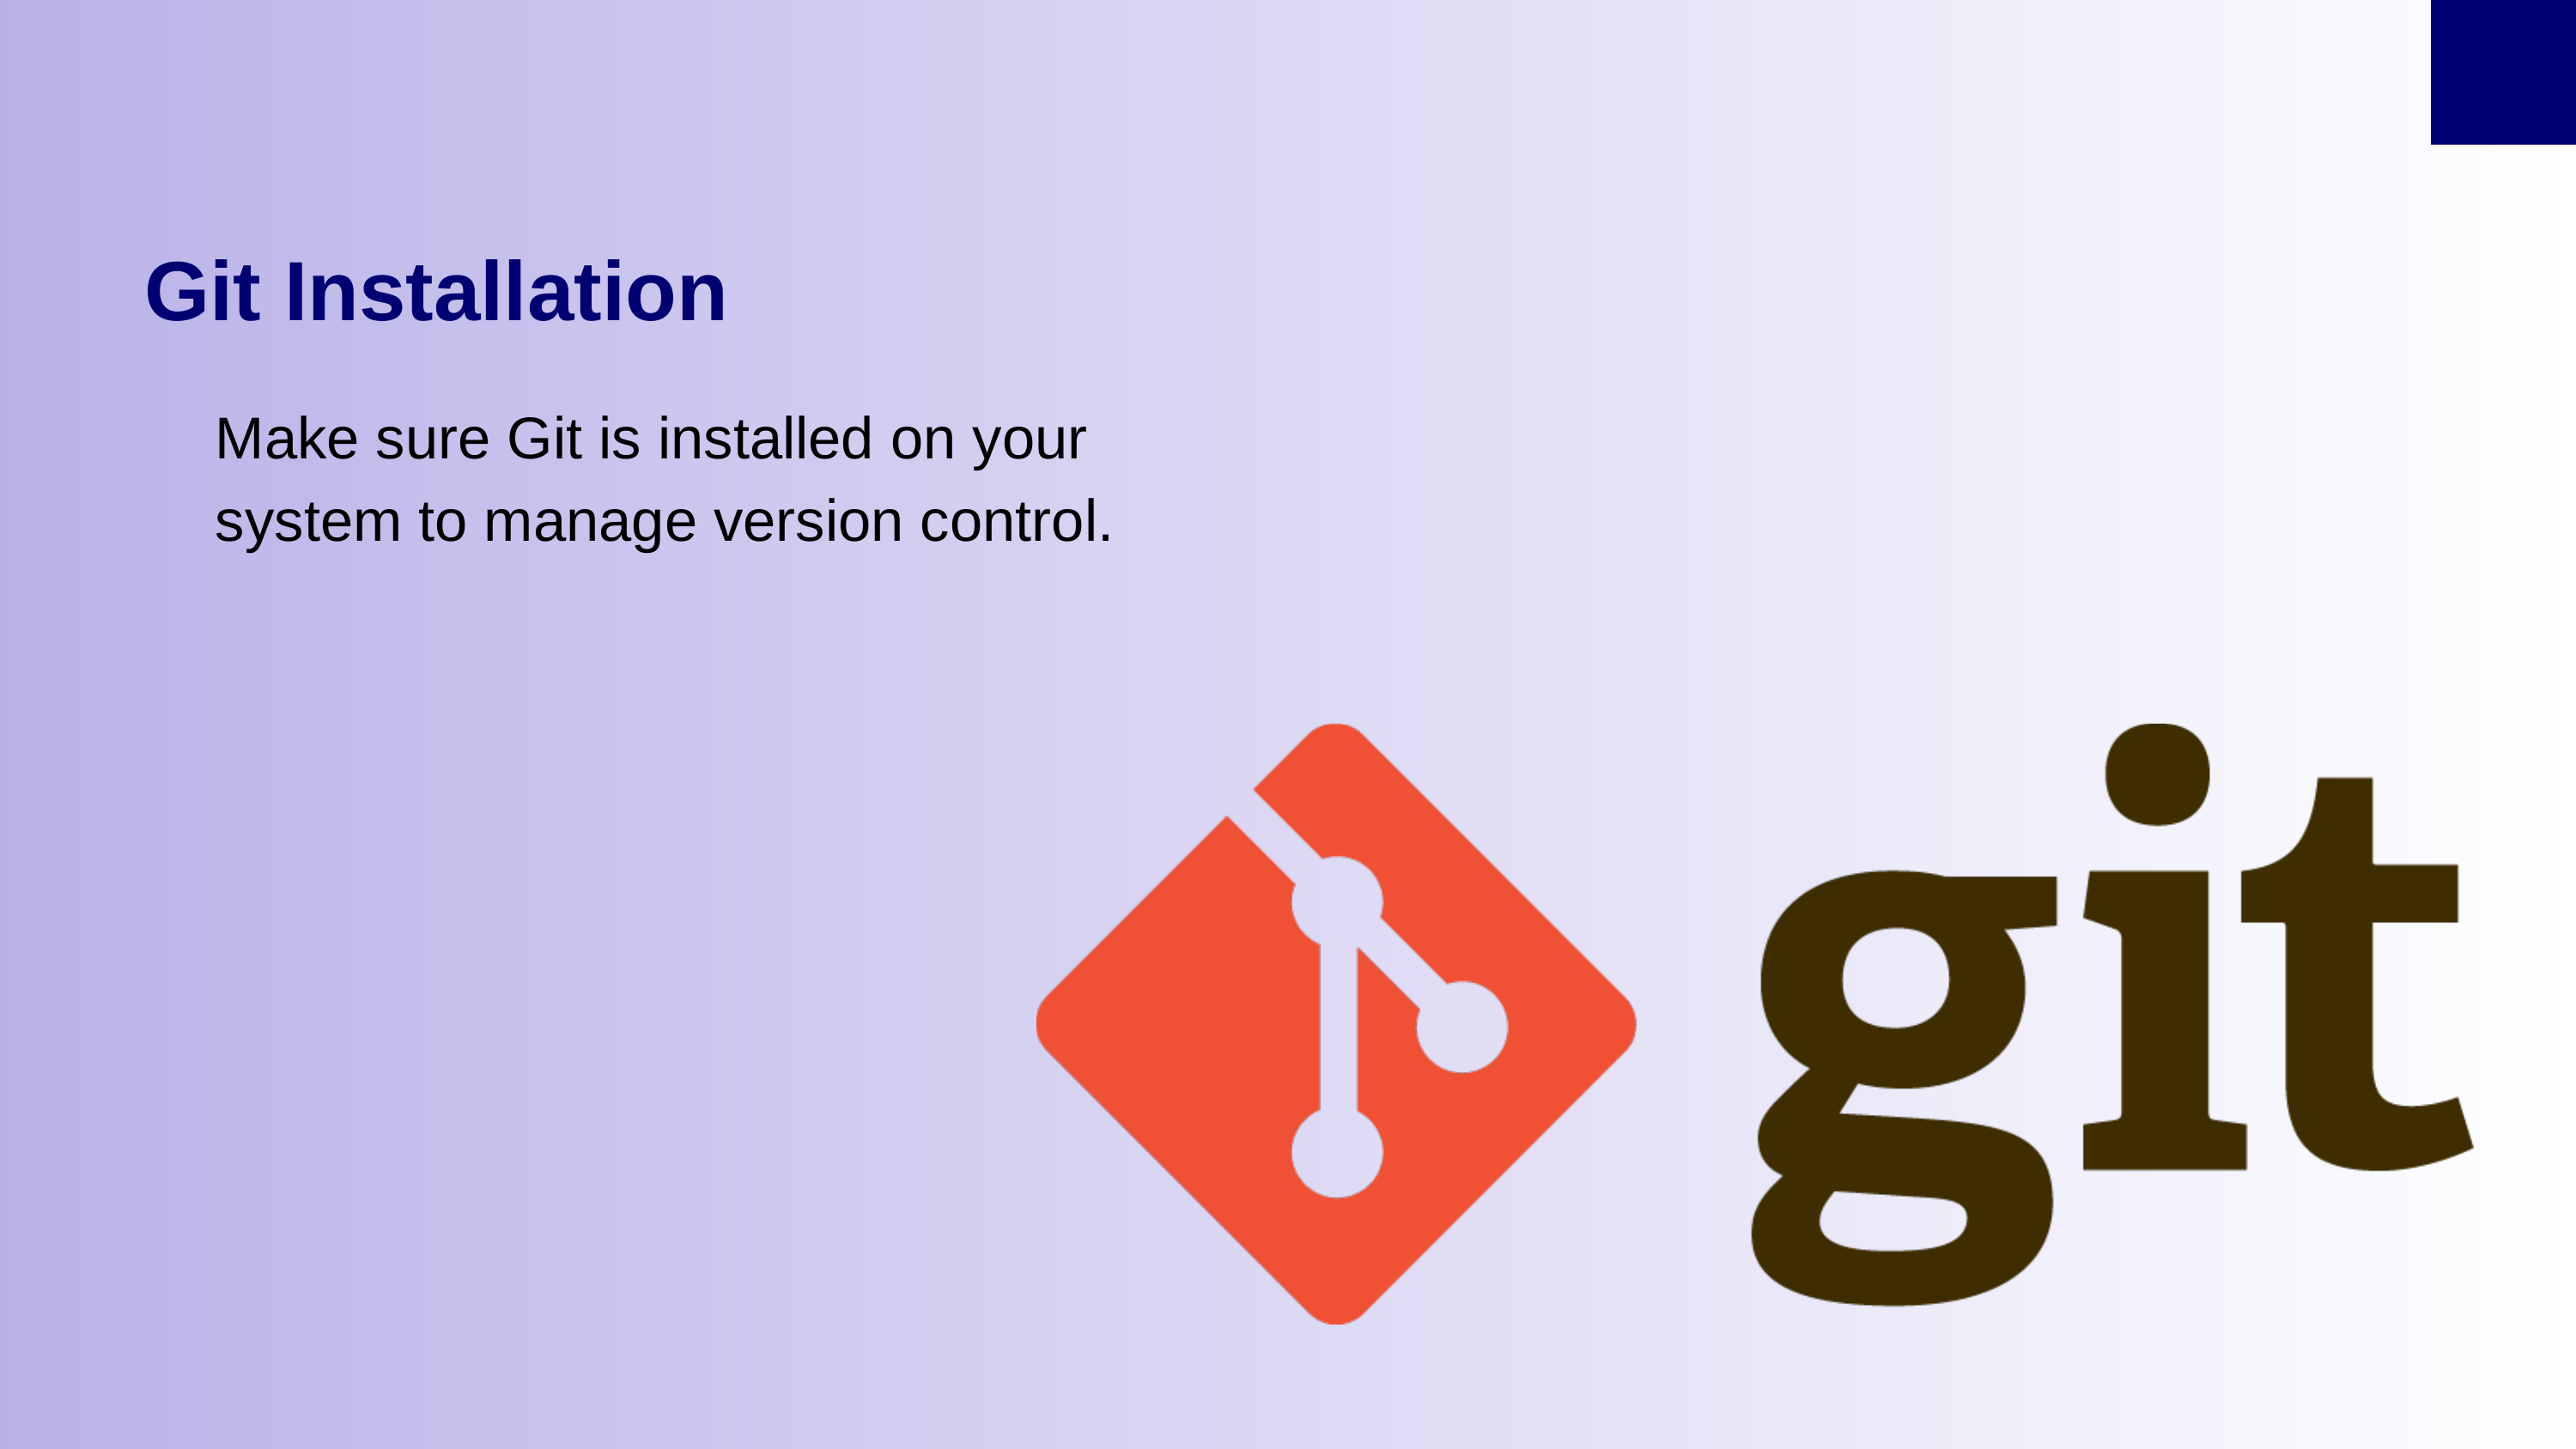

Git Installation
Make sure Git is installed on your system to manage version control.